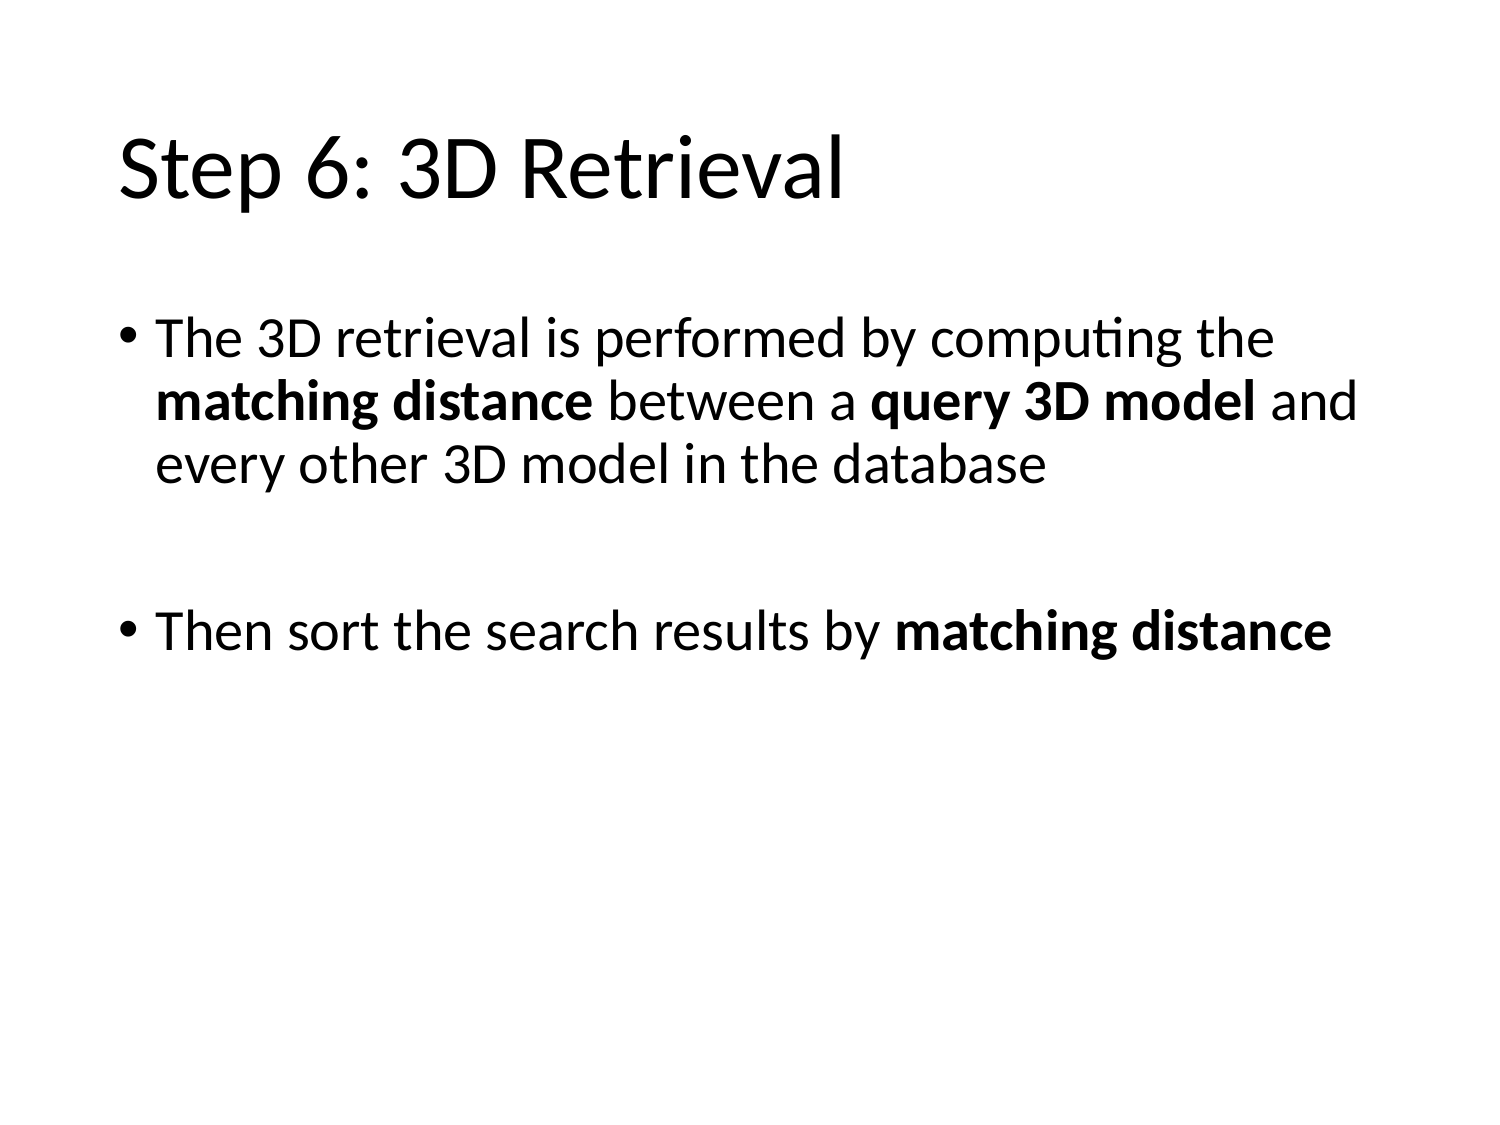

# Step 6: 3D Retrieval
The 3D retrieval is performed by computing the matching distance between a query 3D model and every other 3D model in the database

Then sort the search results by matching distance